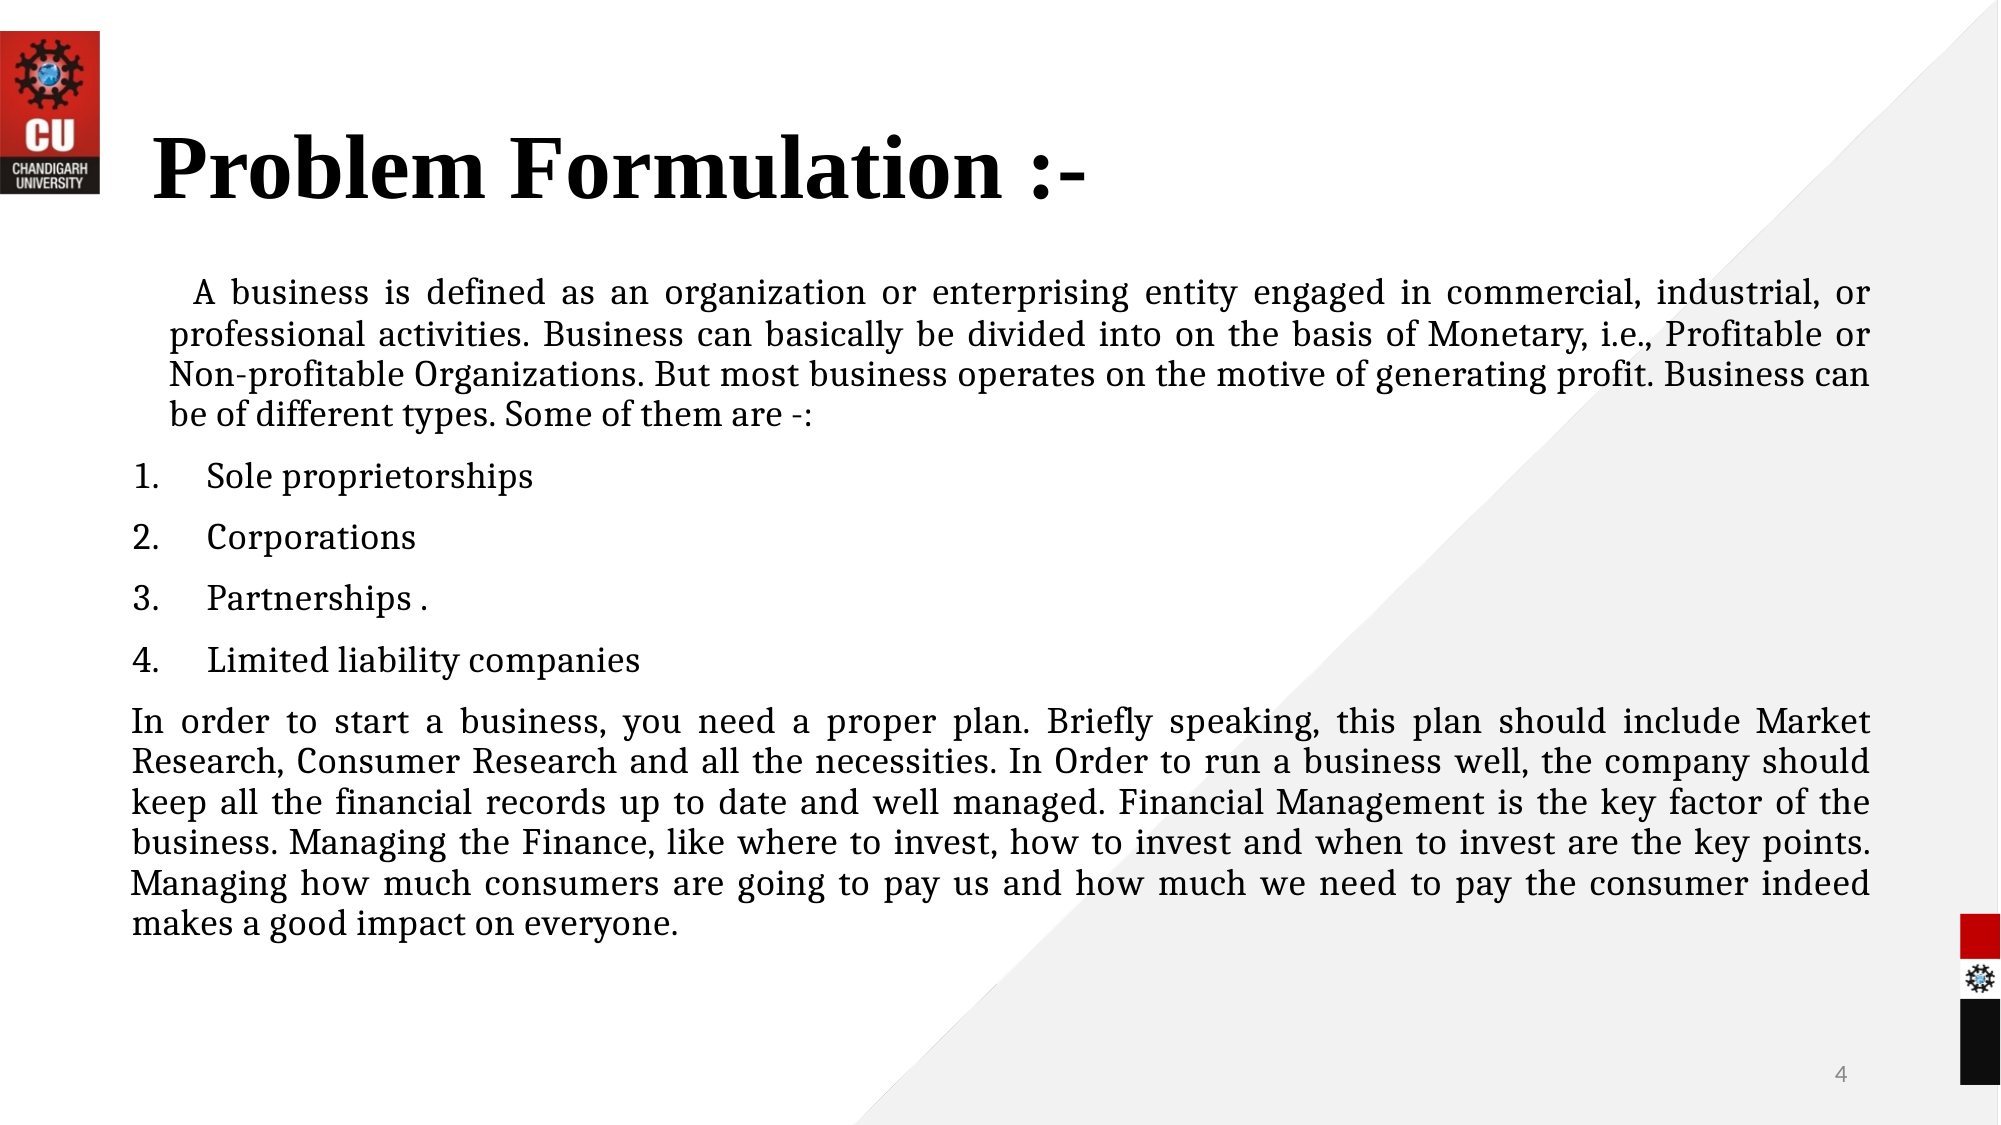

# Problem Formulation :-
    A business is defined as an organization or enterprising entity engaged in commercial, industrial, or professional activities. Business can basically be divided into on the basis of Monetary, i.e., Profitable or Non-profitable Organizations. But most business operates on the motive of generating profit. Business can be of different types. Some of them are -:
Sole proprietorships
Corporations
Partnerships .
Limited liability companies
In order to start a business, you need a proper plan. Briefly speaking, this plan should include Market Research, Consumer Research and all the necessities. In Order to run a business well, the company should keep all the financial records up to date and well managed. Financial Management is the key factor of the business. Managing the Finance, like where to invest, how to invest and when to invest are the key points. Managing how much consumers are going to pay us and how much we need to pay the consumer indeed makes a good impact on everyone.
4